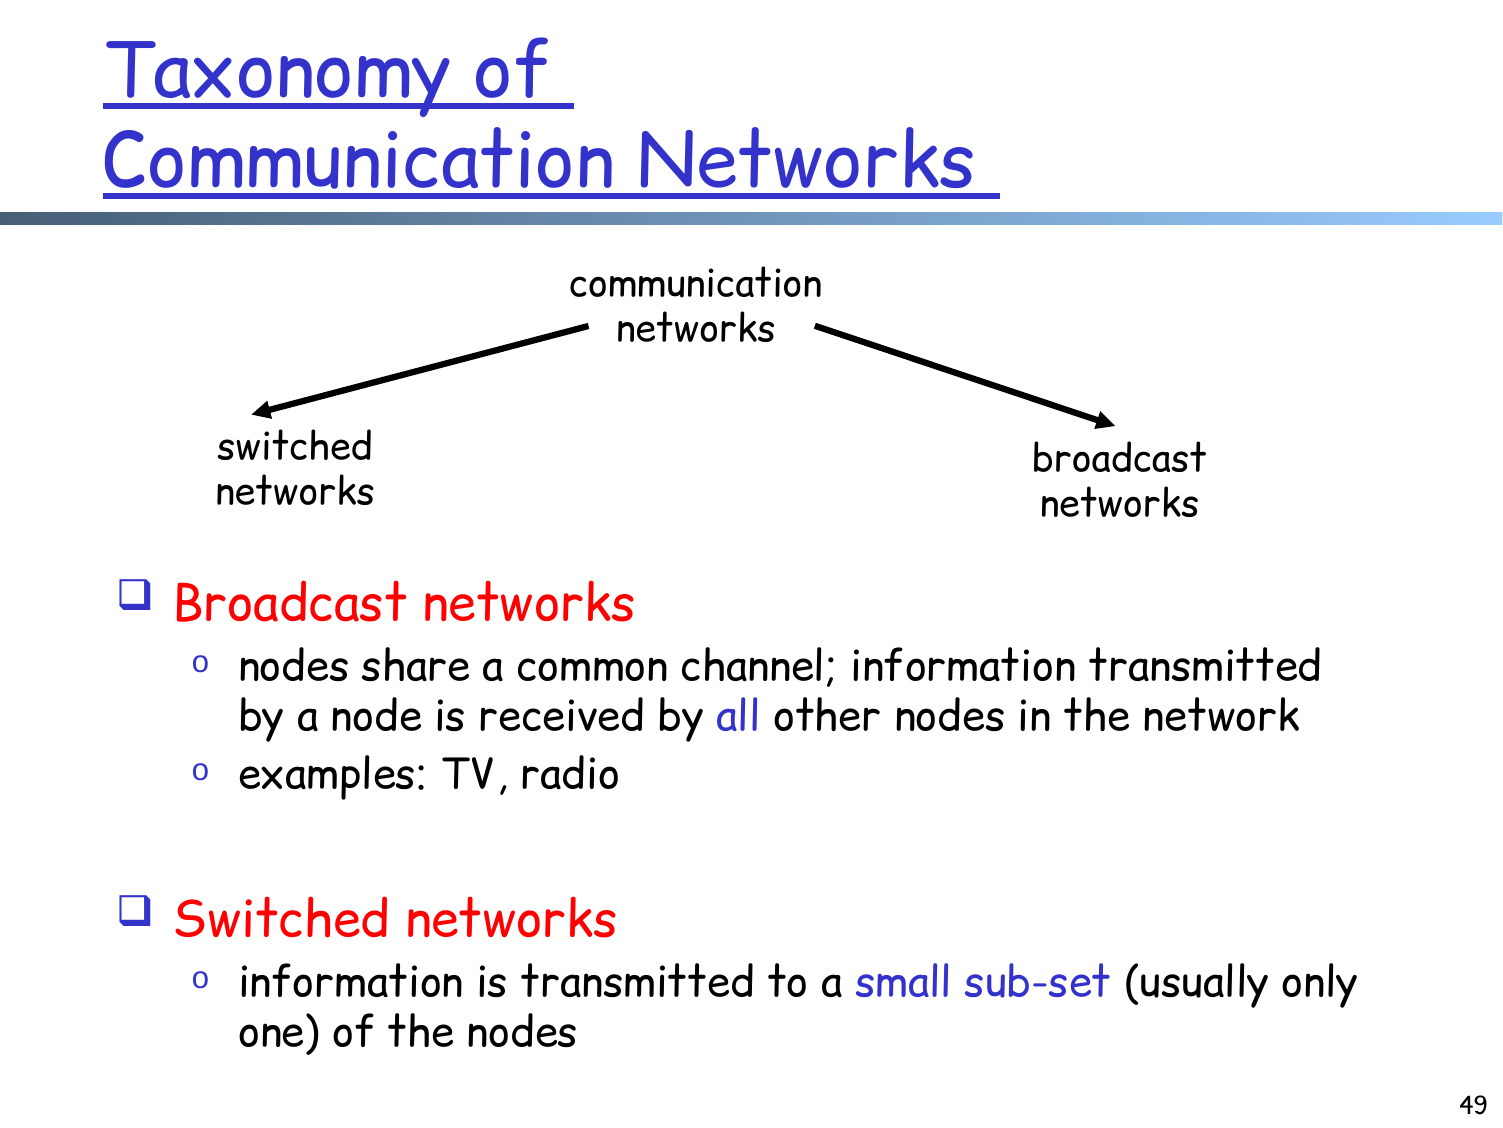

# Taxonomy of Communication Networks
communication networks

switched
networks
broadcast
networks
Broadcast networks
nodes share a common channel; information transmitted by a node is received by all other nodes in the network
examples: TV, radio

Switched networks
information is transmitted to a small sub-set (usually only one) of the nodes
49